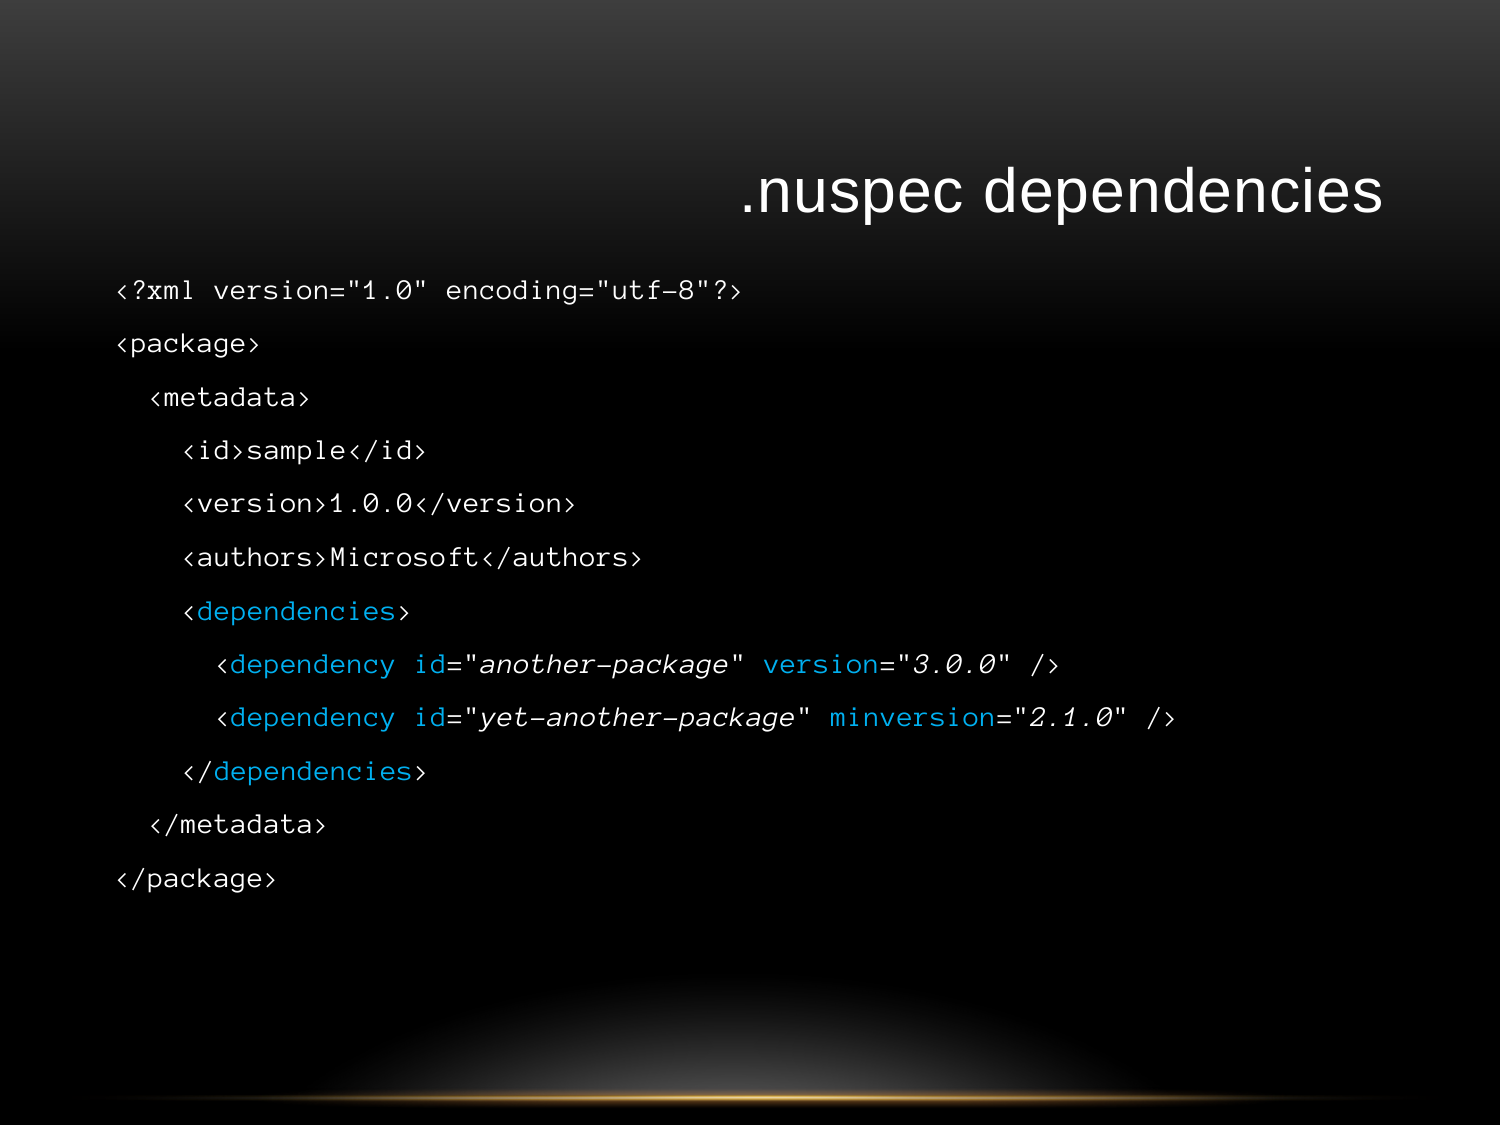

# .nuspec dependencies
<?xml version="1.0" encoding="utf-8"?>
<package>
  <metadata>
    <id>sample</id>
    <version>1.0.0</version>
    <authors>Microsoft</authors>
    <dependencies>
      <dependency id="another-package" version="3.0.0" />
      <dependency id="yet-another-package" minversion="2.1.0" />
    </dependencies>
  </metadata>
</package>